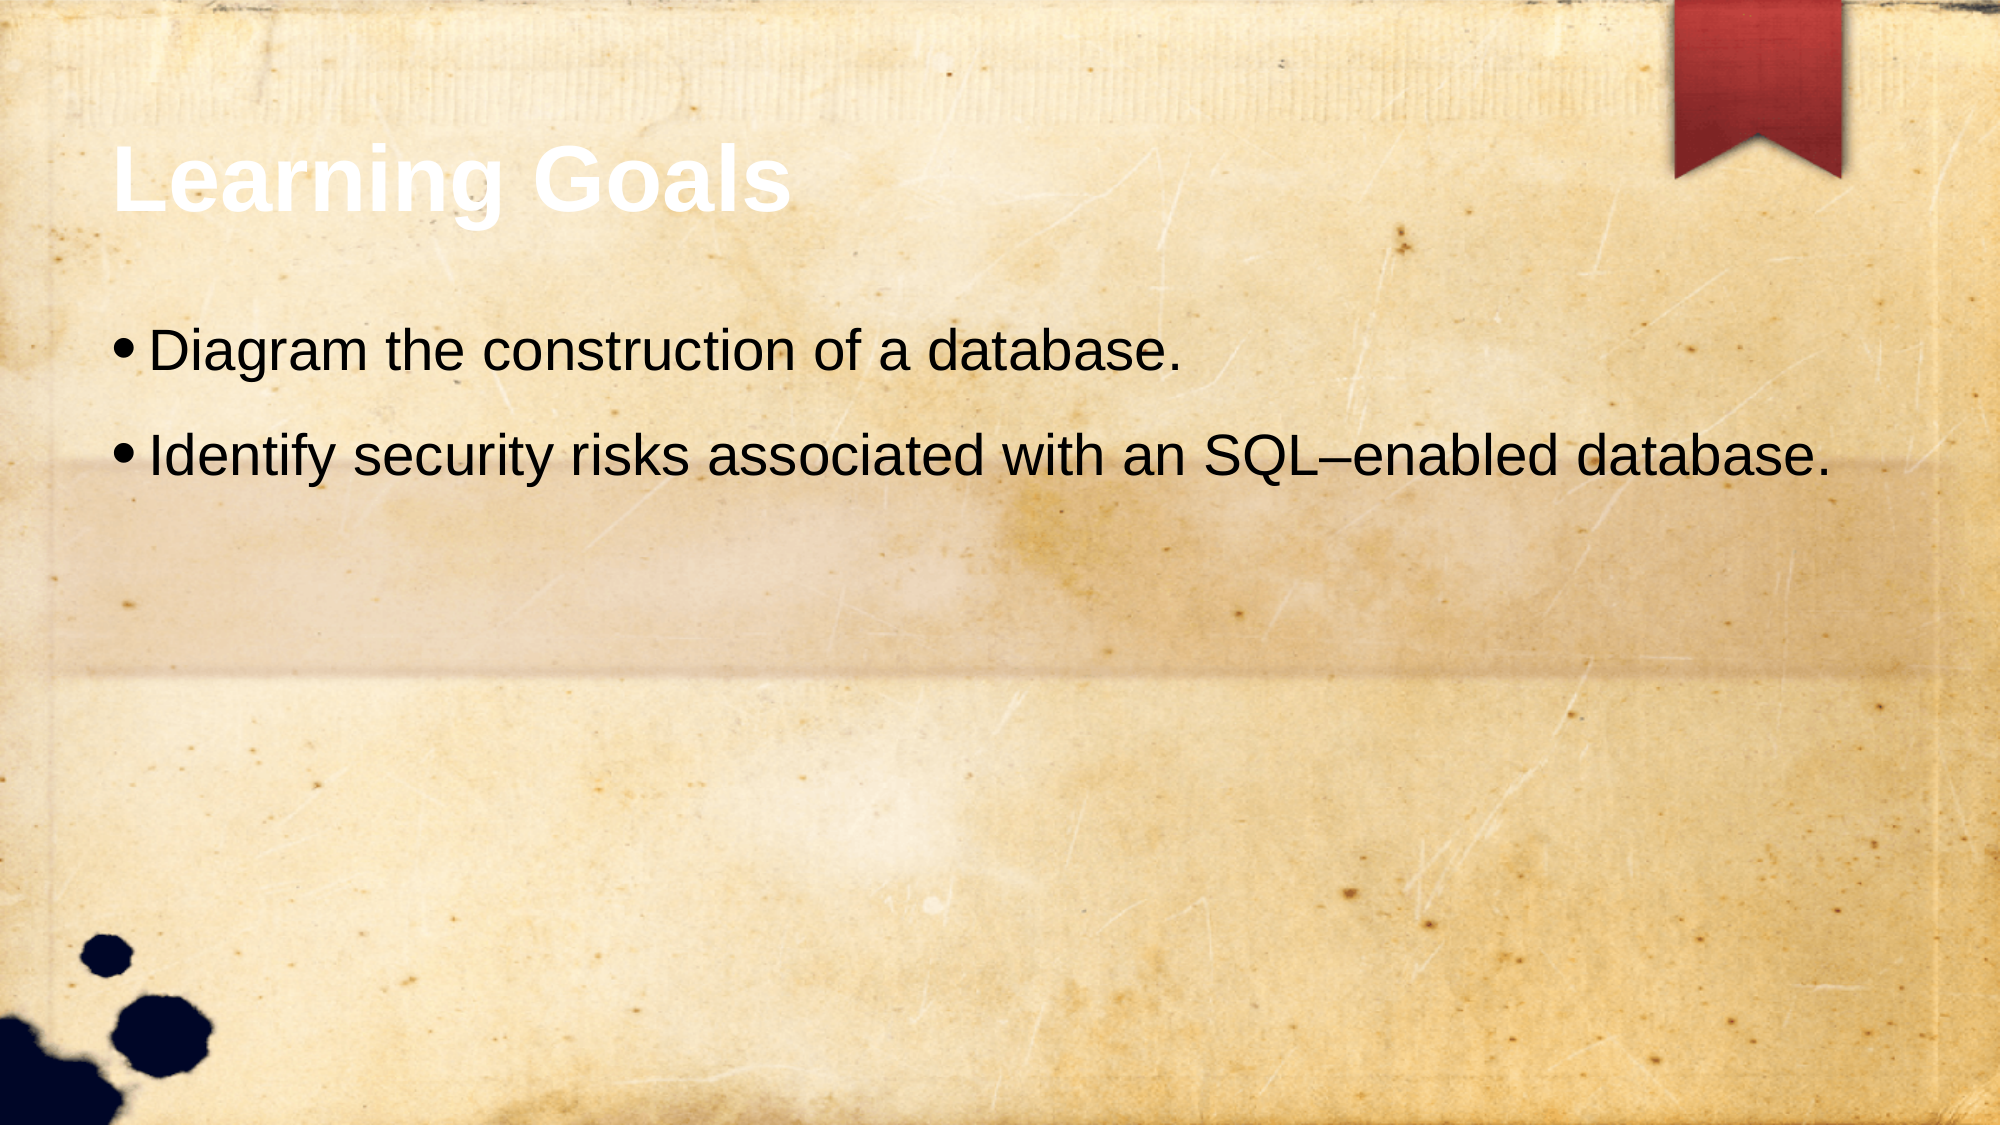

Learning Goals
Diagram the construction of a database.
Identify security risks associated with an SQL–enabled database.